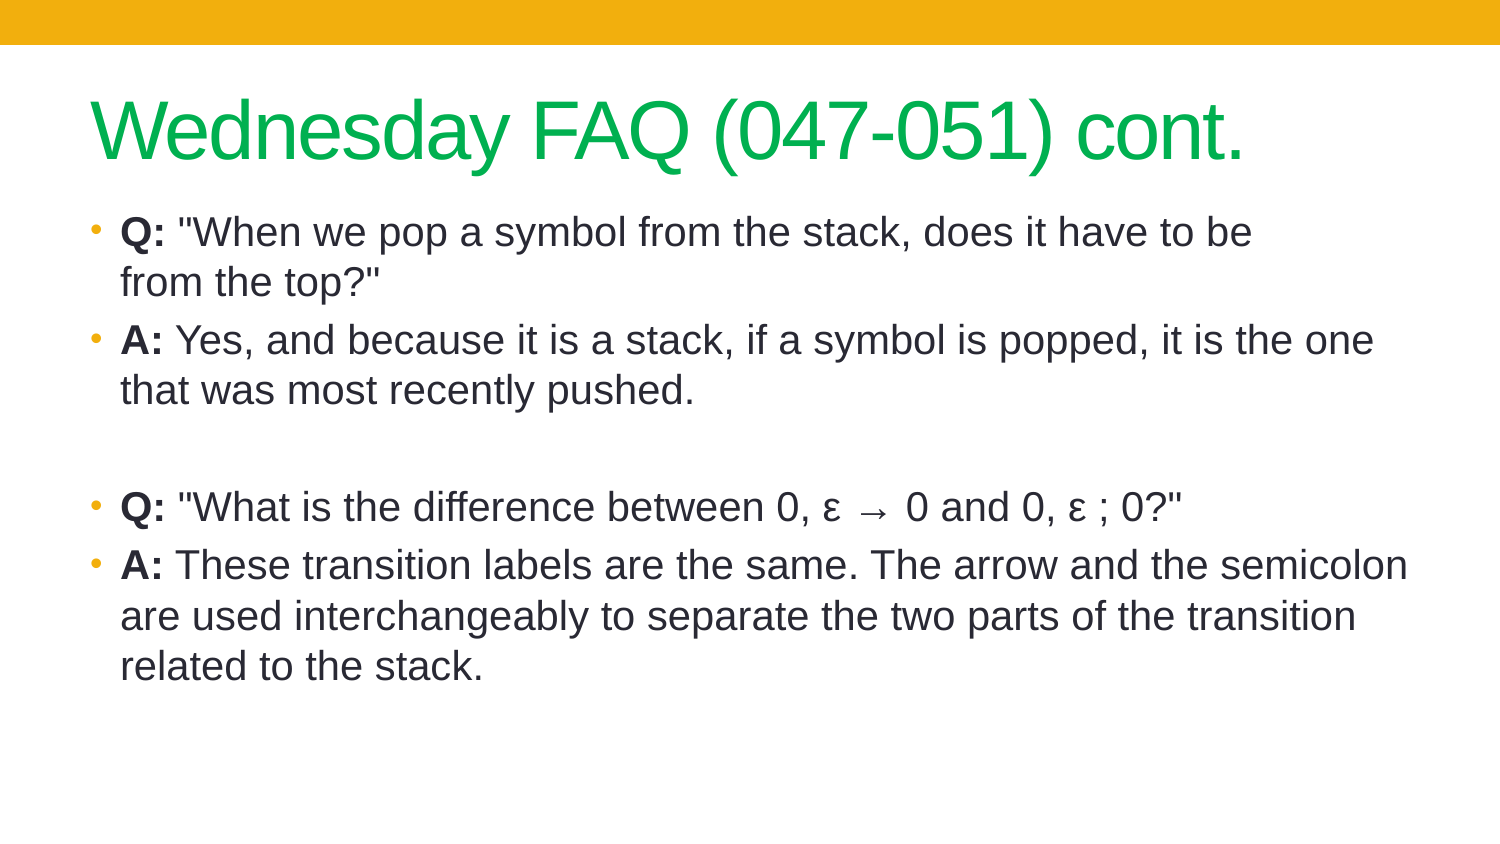

# Wednesday FAQ (047-051) cont.
Q: "When we pop a symbol from the stack, does it have to be from the top?"
A: Yes, and because it is a stack, if a symbol is popped, it is the one that was most recently pushed.

Q: "What is the difference between 0, ε → 0 and 0, ε ; 0?"
A: These transition labels are the same. The arrow and the semicolon are used interchangeably to separate the two parts of the transition related to the stack.